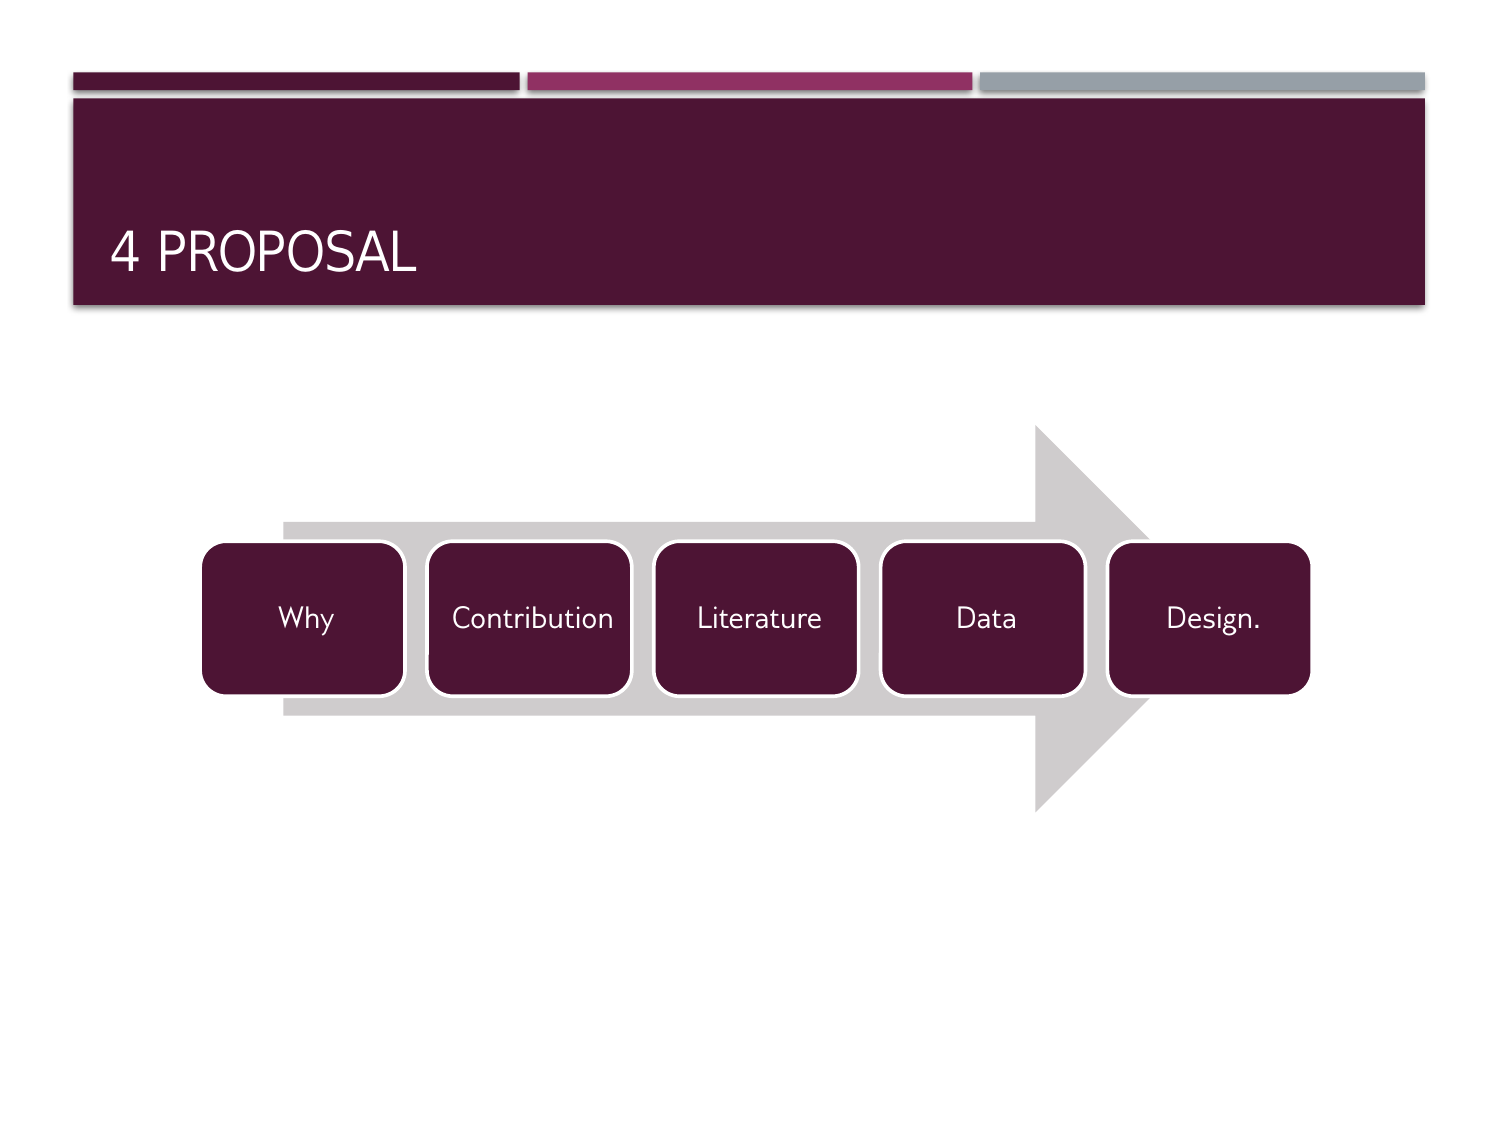

# 4 Proposal
Why
Contribution
Literature
Data
Design.